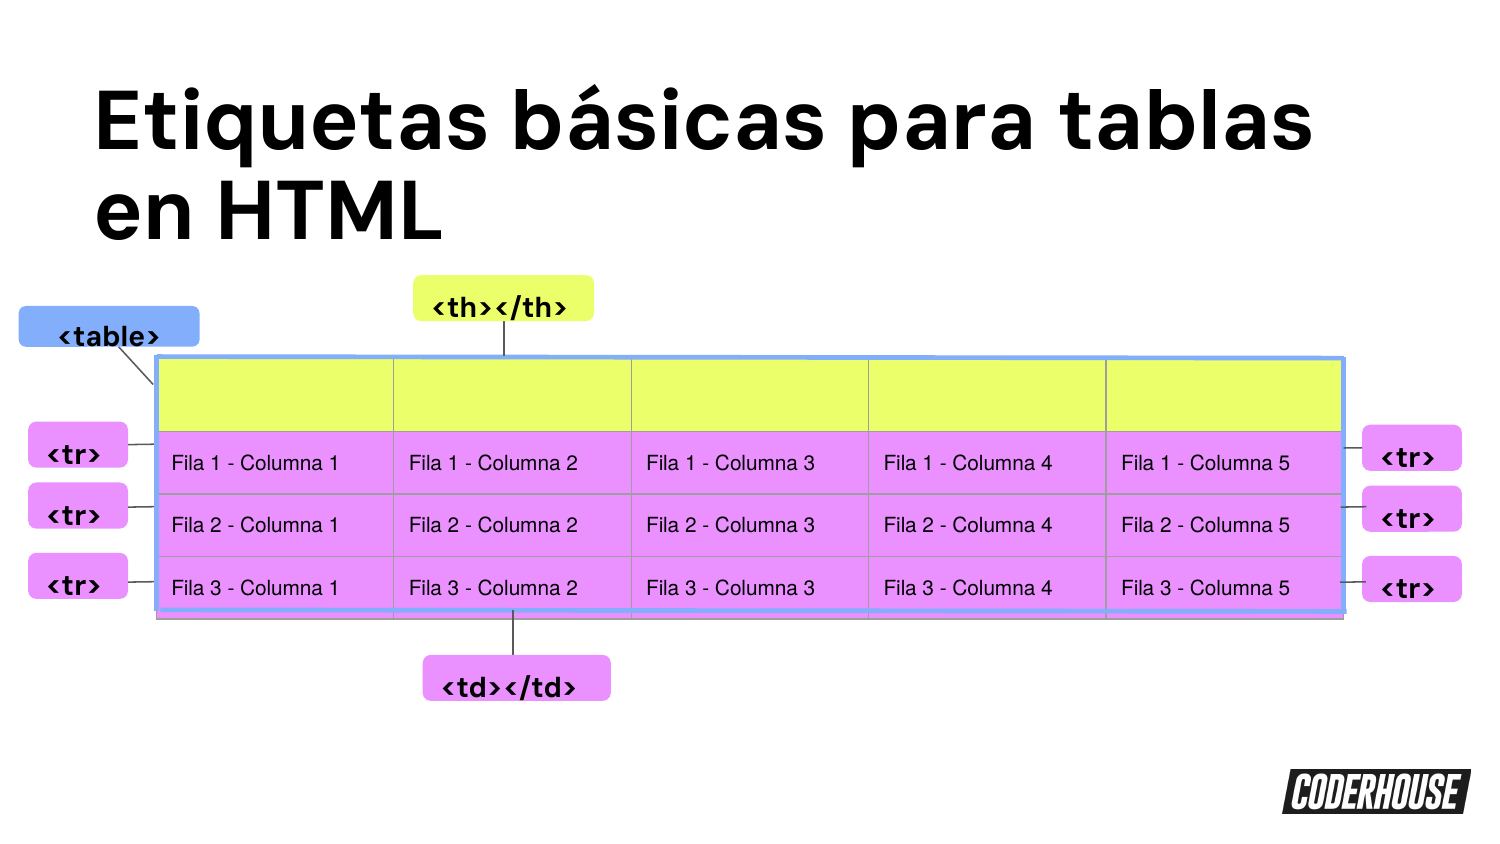

Etiquetas básicas para tablas en HTML
<th></th>
<table>
|  |  |  |  |  |
| --- | --- | --- | --- | --- |
| Fila 1 - Columna 1 | Fila 1 - Columna 2 | Fila 1 - Columna 3 | Fila 1 - Columna 4 | Fila 1 - Columna 5 |
| Fila 2 - Columna 1 | Fila 2 - Columna 2 | Fila 2 - Columna 3 | Fila 2 - Columna 4 | Fila 2 - Columna 5 |
| Fila 3 - Columna 1 | Fila 3 - Columna 2 | Fila 3 - Columna 3 | Fila 3 - Columna 4 | Fila 3 - Columna 5 |
<tr>
<tr>
<tr>
<tr>
<tr>
<tr>
<td></td>